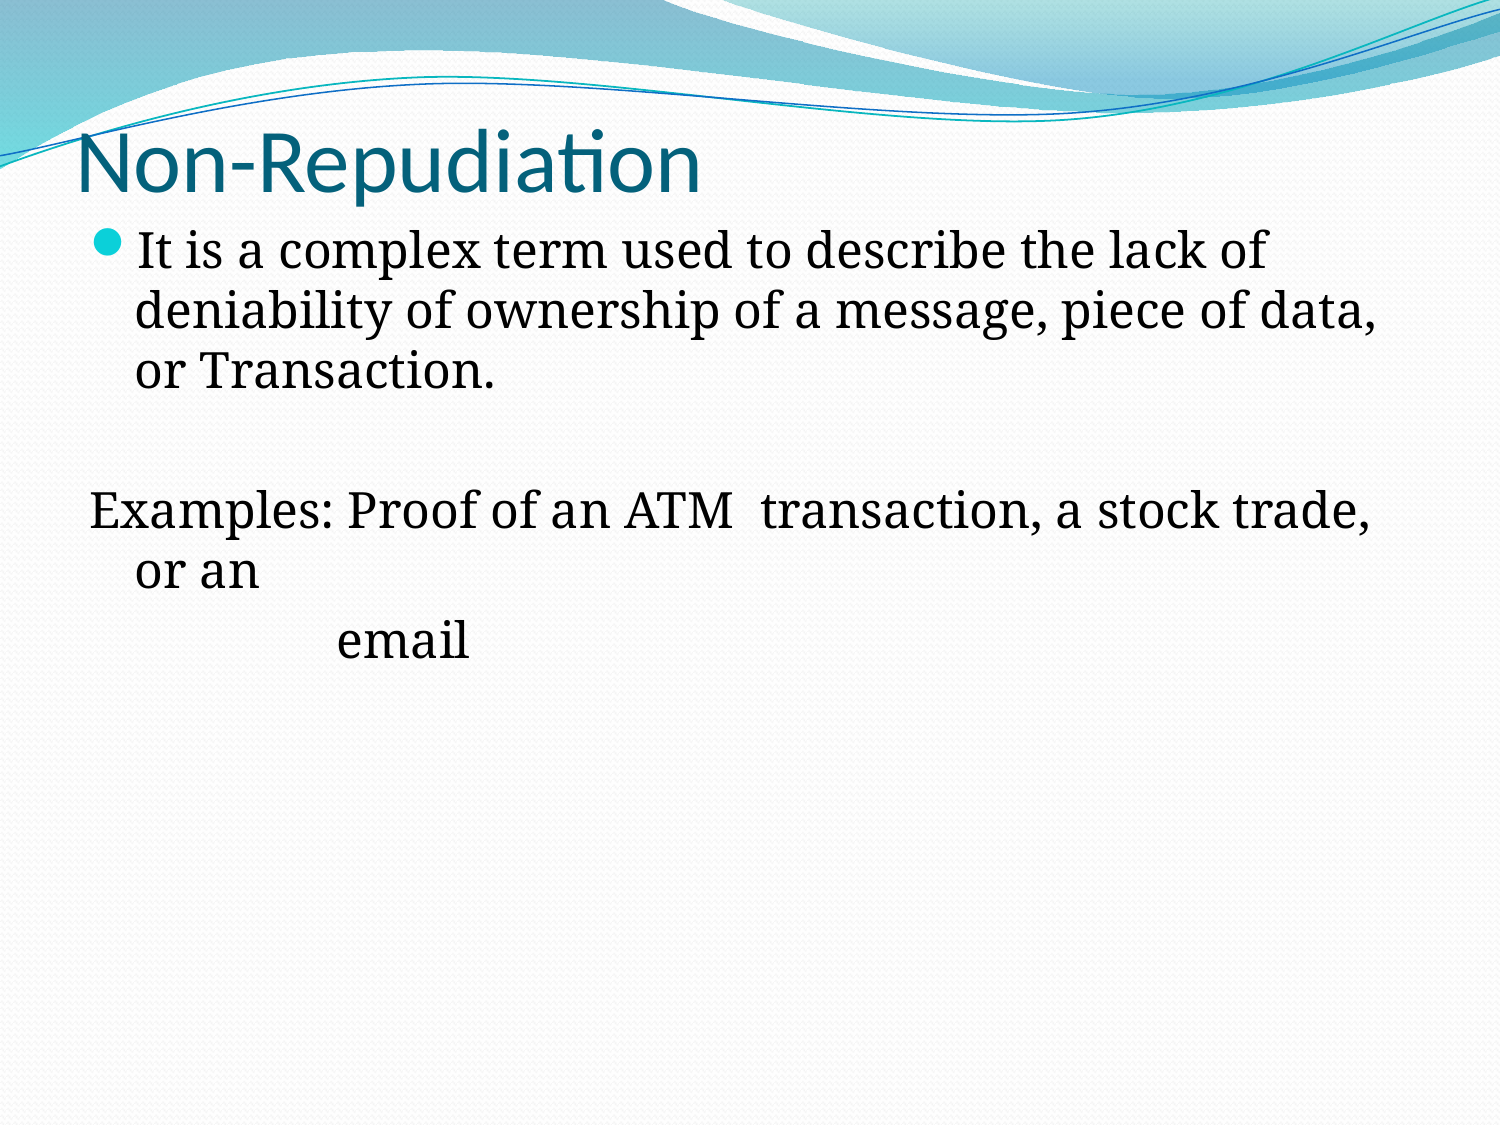

# Non-Repudiation
It is a complex term used to describe the lack of deniability of ownership of a message, piece of data, or Transaction.

Examples: Proof of an ATM  transaction, a stock trade, or an
                   email